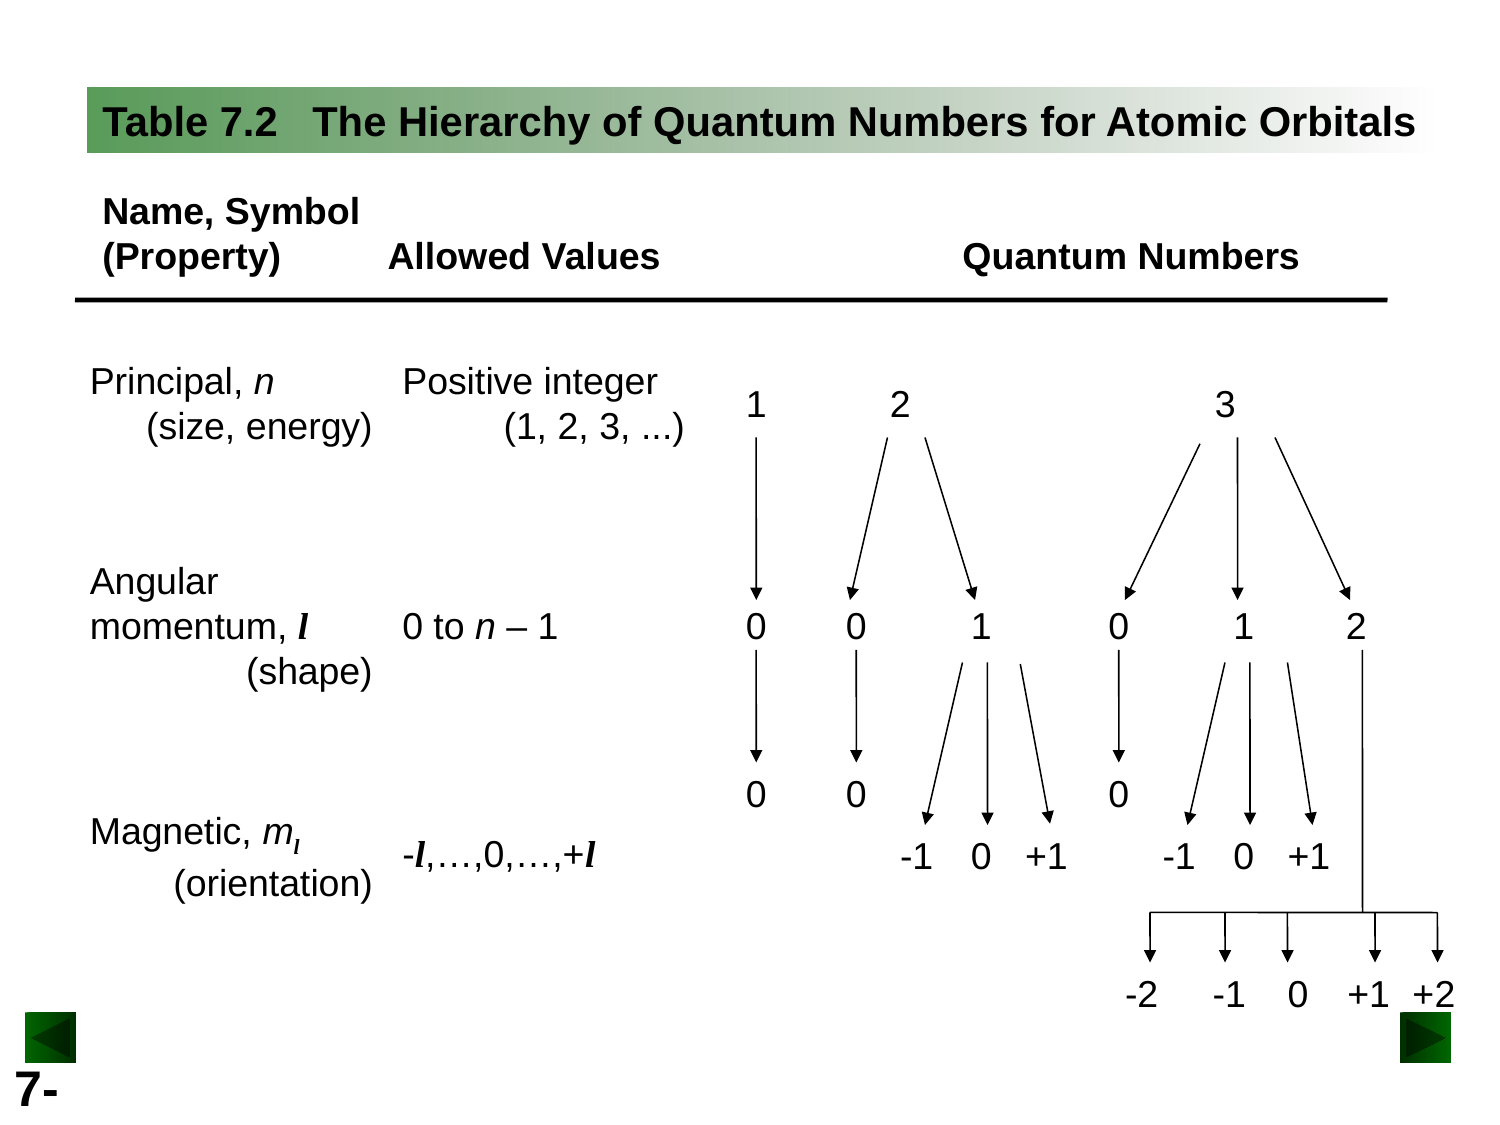

Table 7.2   The Hierarchy of Quantum Numbers for Atomic Orbitals
Name, Symbol
(Property)
Allowed Values
Quantum Numbers

Principal, n
(size, energy)
Positive integer
(1, 2, 3, ...)
1
2
3

1

2

0
Angular momentum, l
(shape)
0 to n – 1
0
0
1

0

-2
-1
0
+1
+2

-1

0

-1

0

+1

+1
0
0
Magnetic, ml
(orientation)
-l,…,0,…,+l